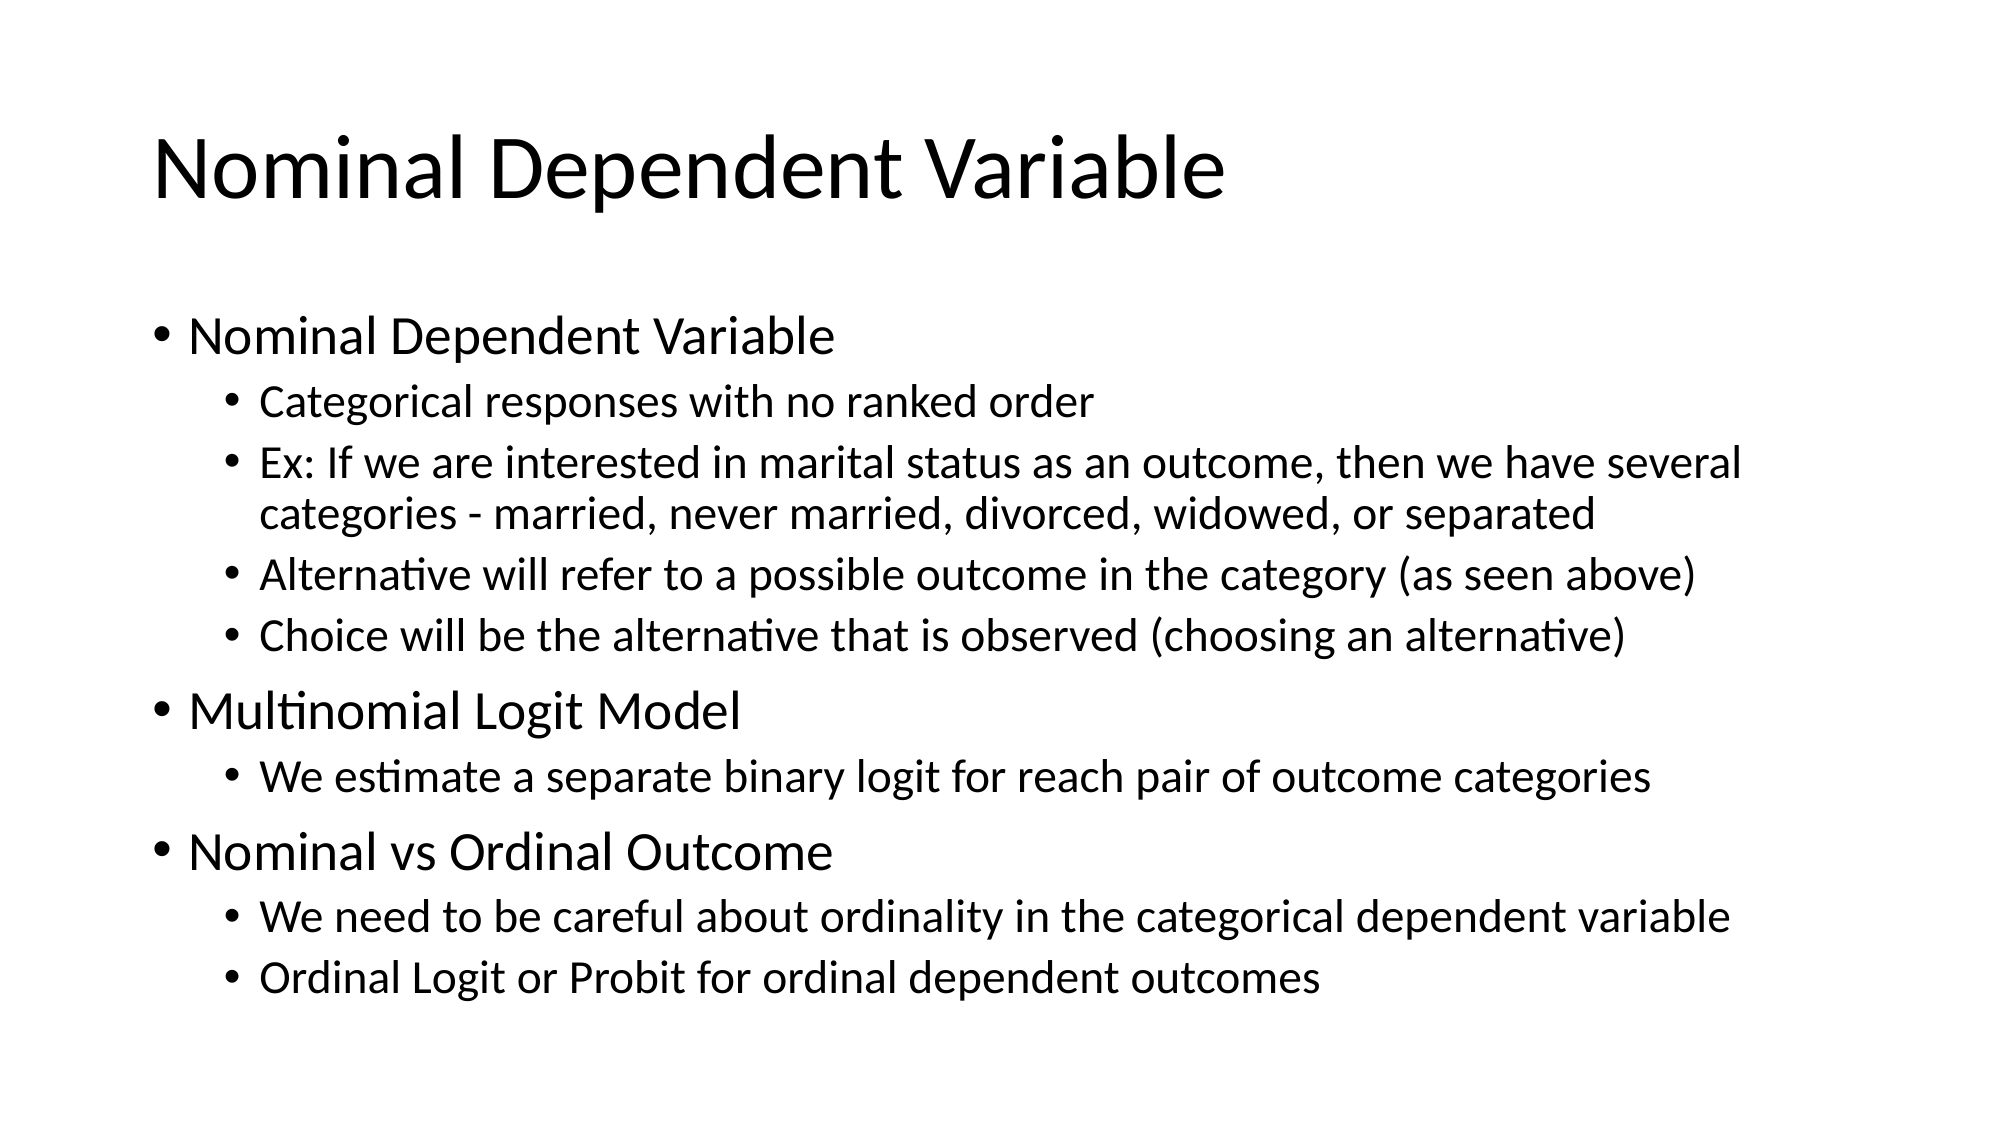

# Nominal Dependent Variable
Nominal Dependent Variable
Categorical responses with no ranked order
Ex: If we are interested in marital status as an outcome, then we have several categories - married, never married, divorced, widowed, or separated
Alternative will refer to a possible outcome in the category (as seen above)
Choice will be the alternative that is observed (choosing an alternative)
Multinomial Logit Model
We estimate a separate binary logit for reach pair of outcome categories
Nominal vs Ordinal Outcome
We need to be careful about ordinality in the categorical dependent variable
Ordinal Logit or Probit for ordinal dependent outcomes